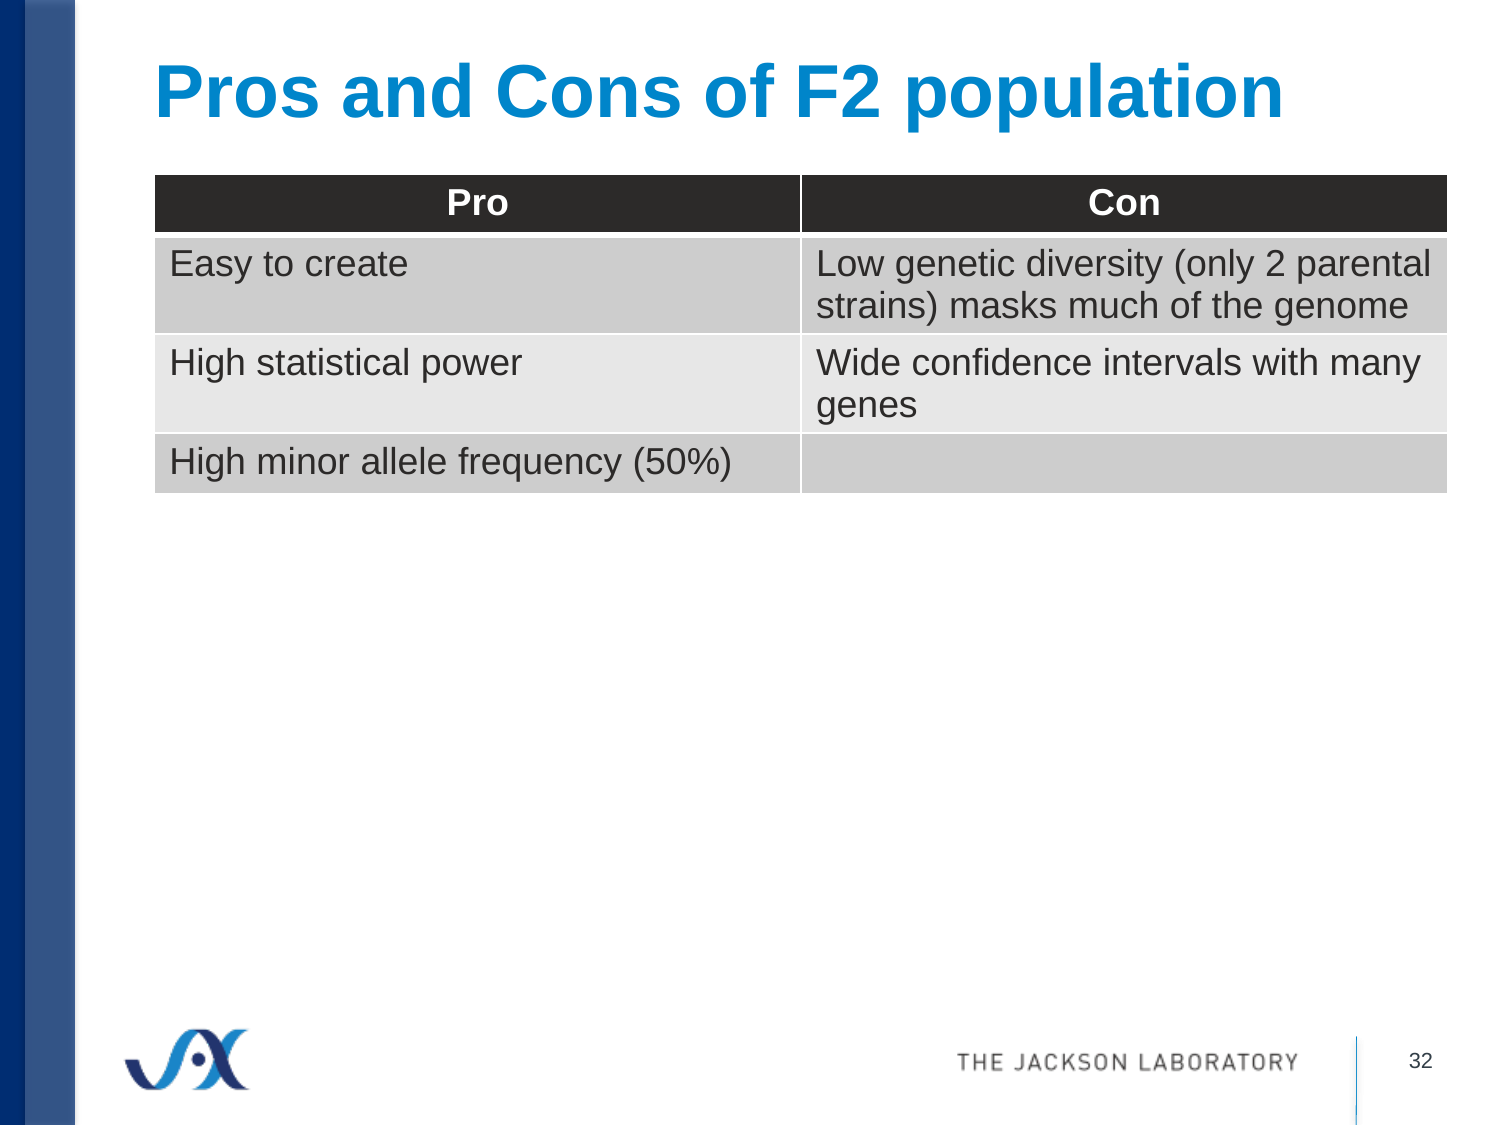

# Pros and Cons of F2 population
| Pro | Con |
| --- | --- |
| Easy to create | Low genetic diversity (only 2 parental strains) masks much of the genome |
| High statistical power | Wide confidence intervals with many genes |
| High minor allele frequency (50%) |  |
32